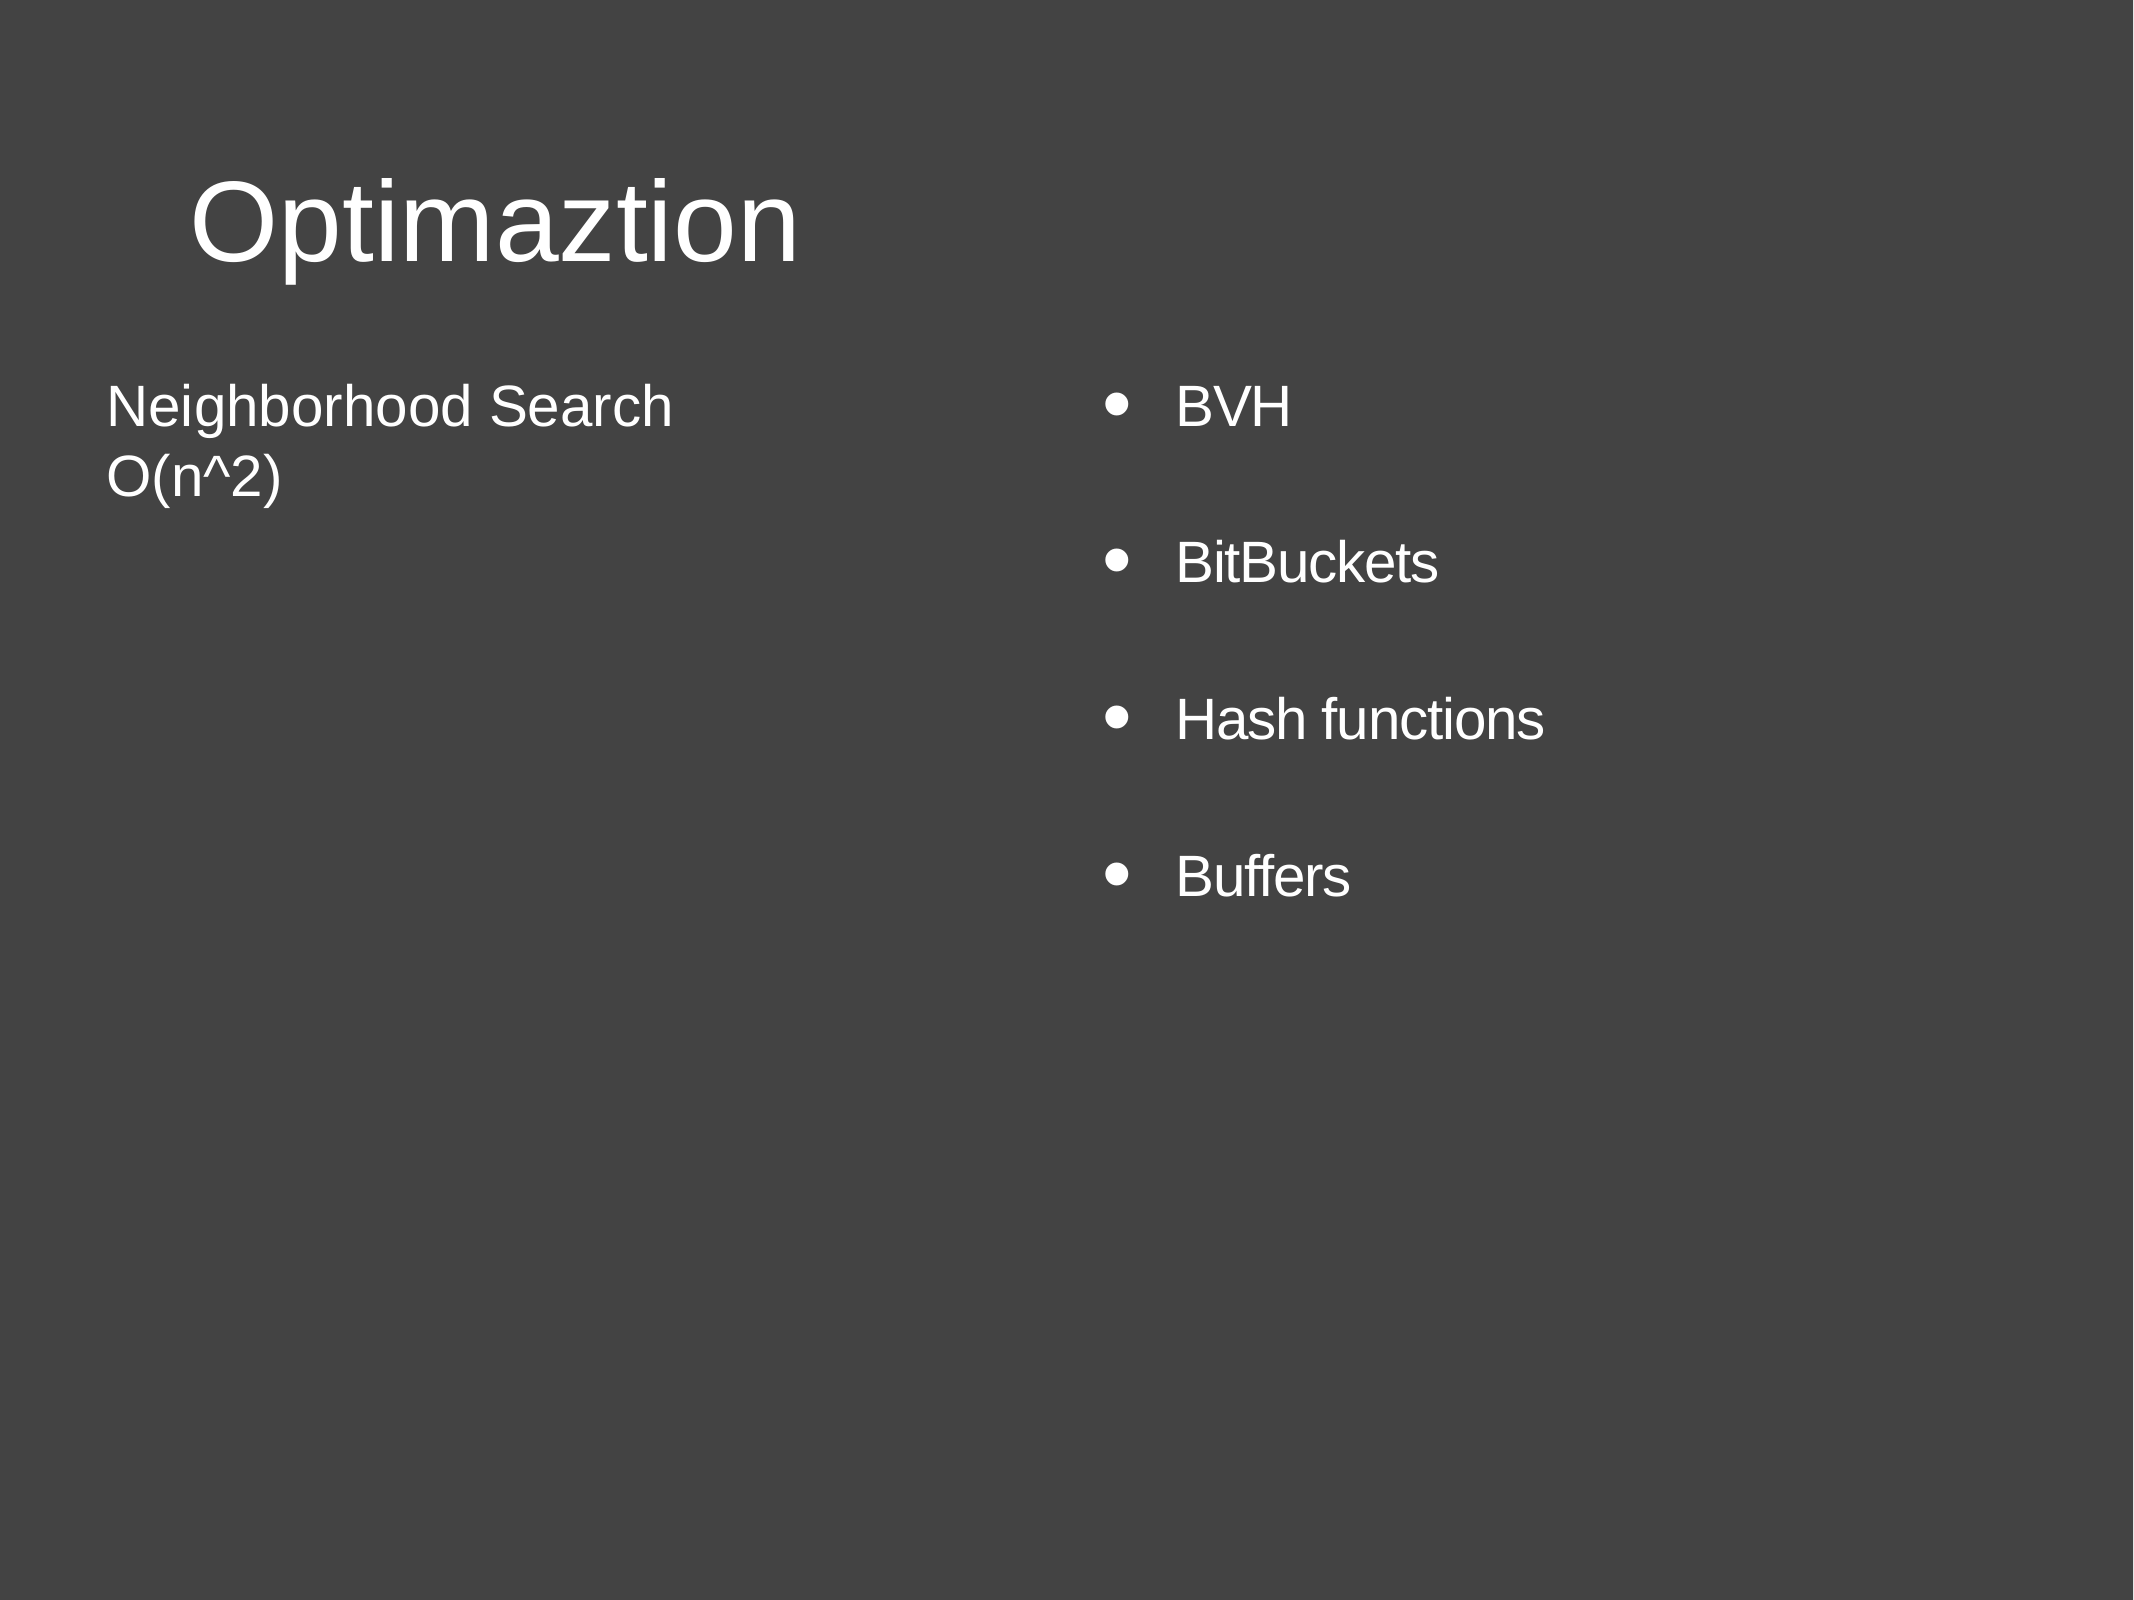

# Optimaztion
BVH
BitBuckets
Hash functions
Buffers

Neighborhood Search
O(n^2)